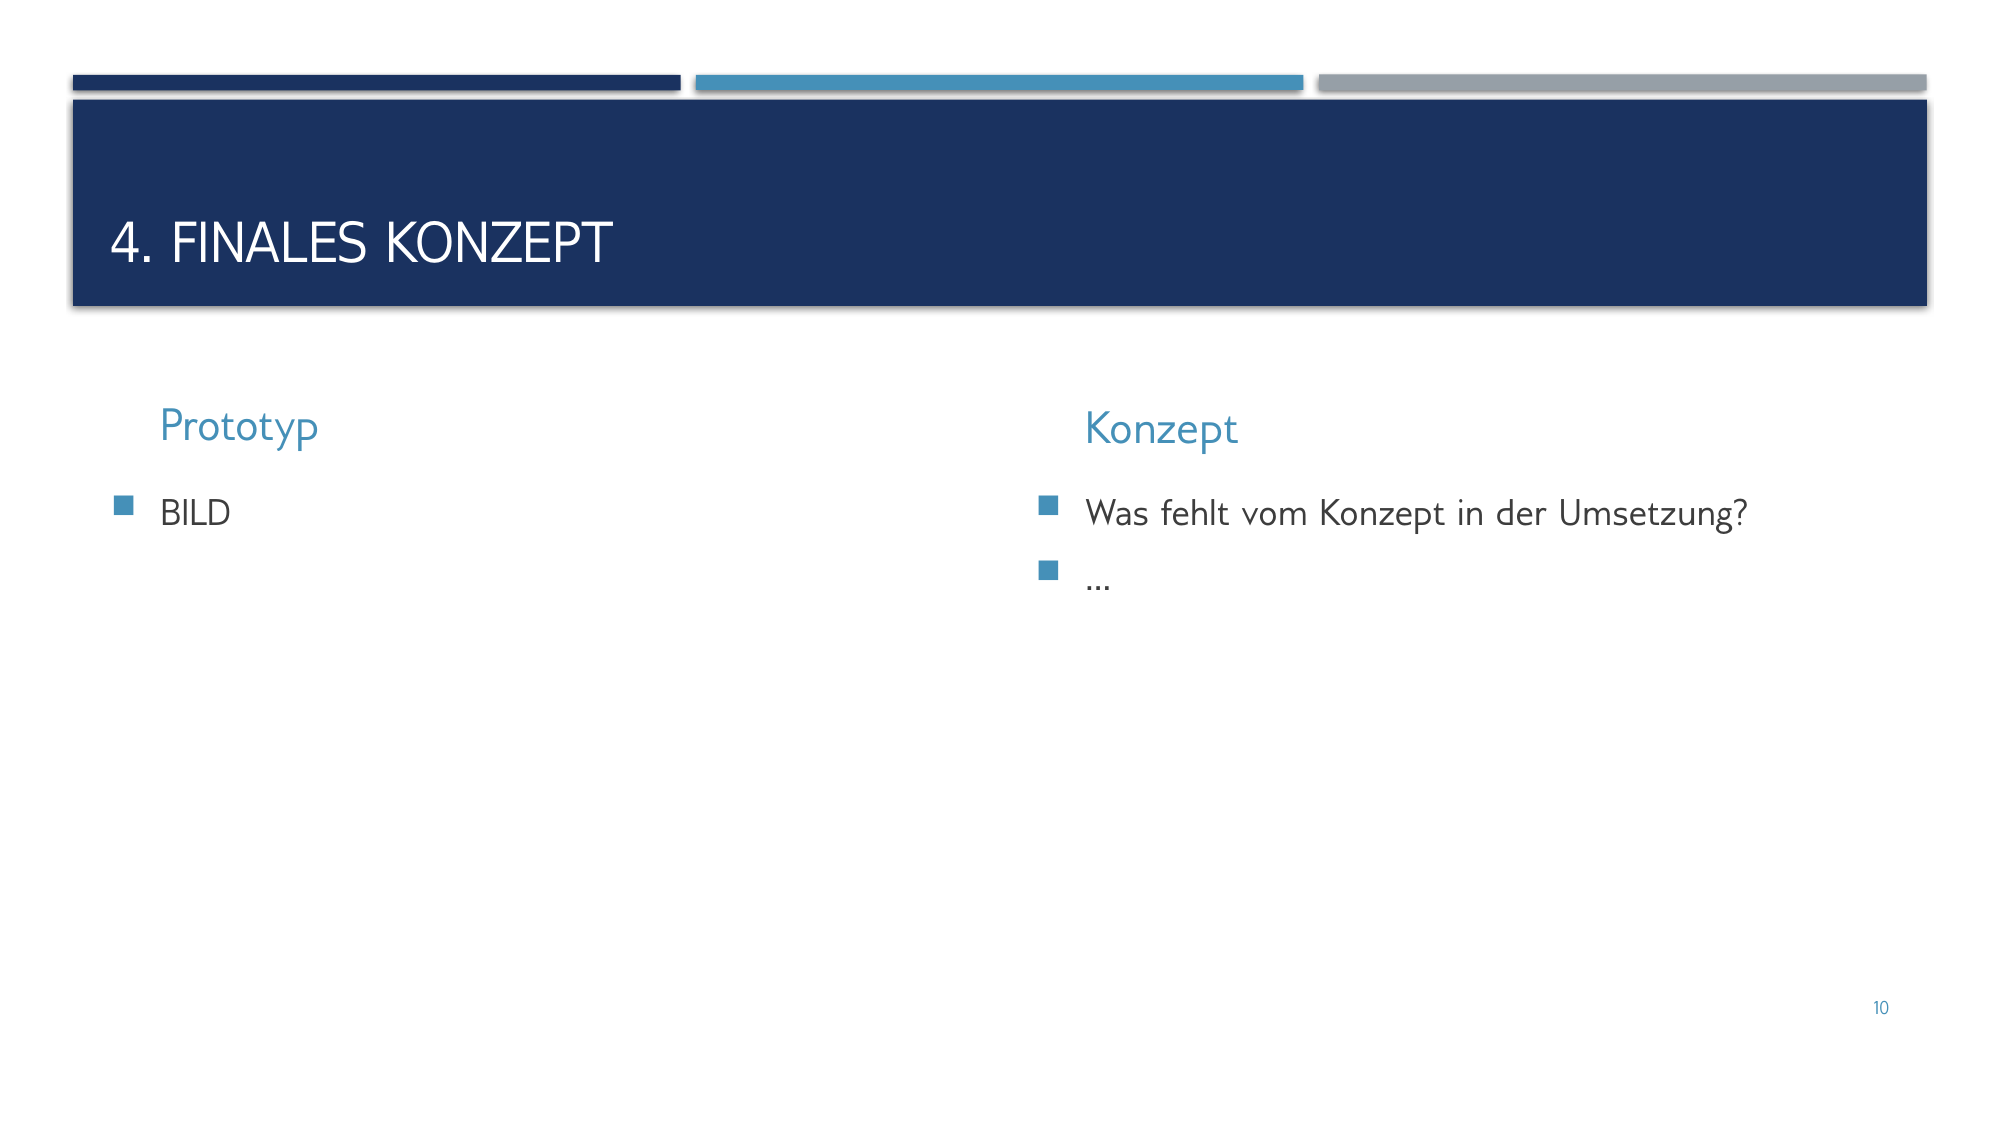

# 4. Finales Konzept
Prototyp
Konzept
BILD
Was fehlt vom Konzept in der Umsetzung?
…
10